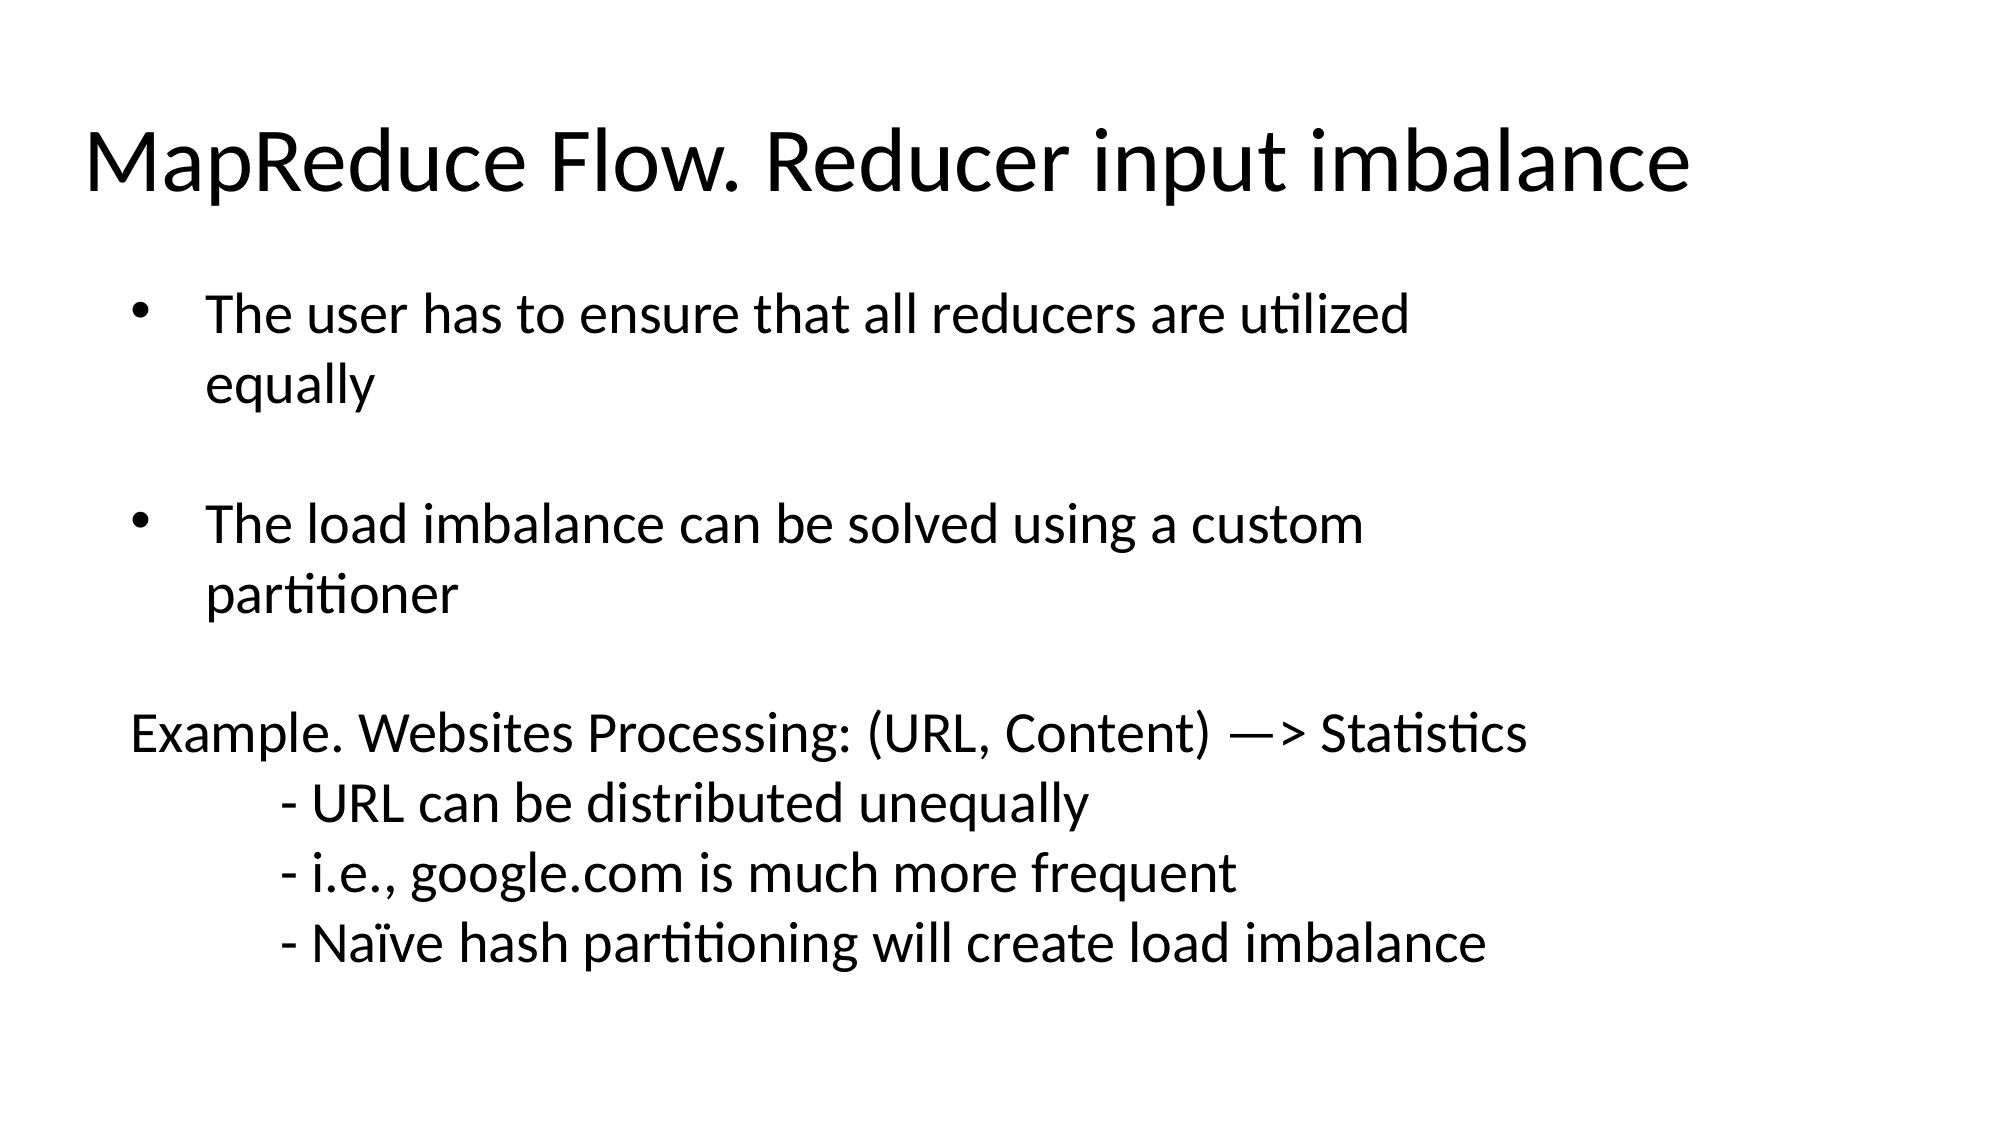

# MapReduce Flow. Reducer input imbalance
The user has to ensure that all reducers are utilized equally

The load imbalance can be solved using a custom partitioner

Example. Websites Processing: (URL, Content) —> Statistics
	- URL can be distributed unequally
	- i.e., google.com is much more frequent
	- Naïve hash partitioning will create load imbalance